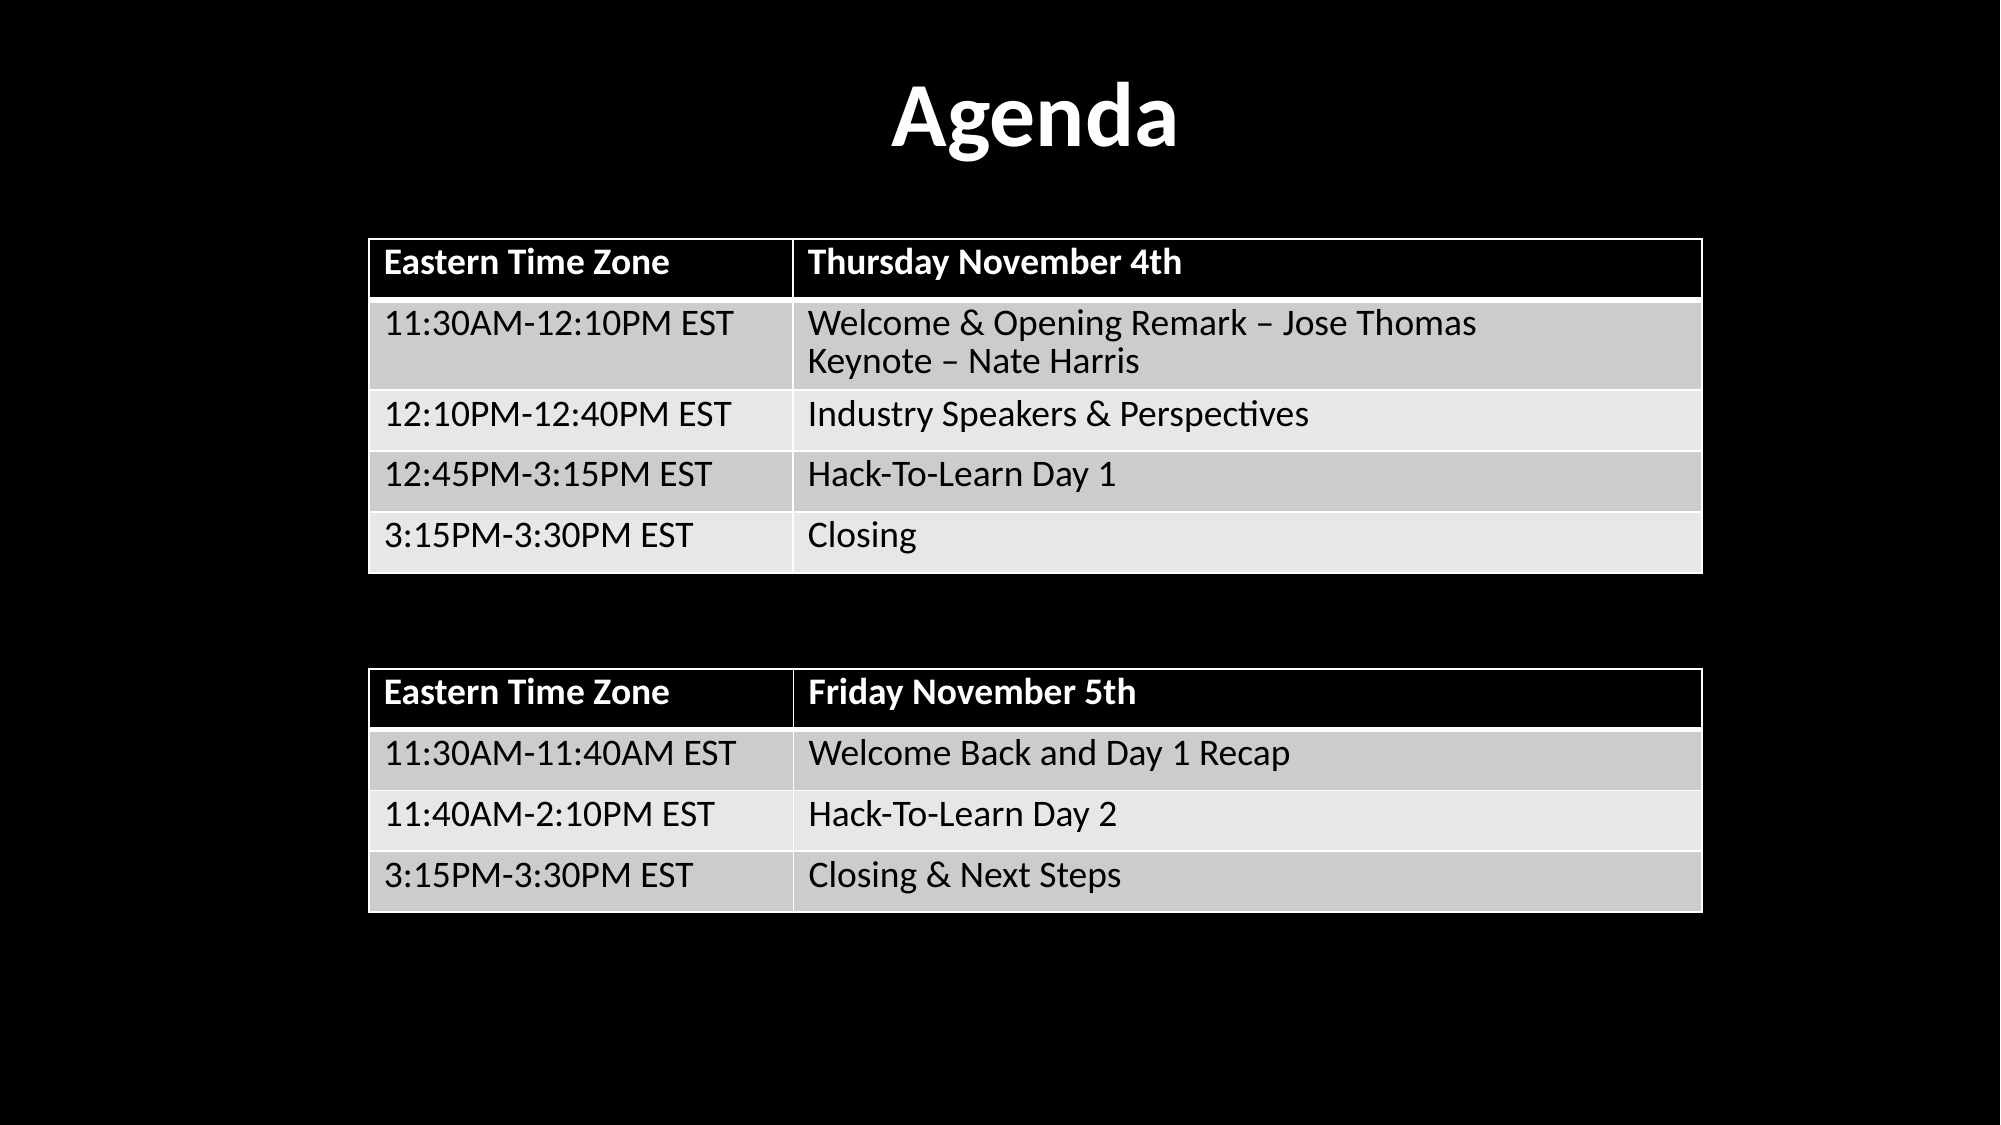

Agenda
| Eastern Time Zone | Thursday November 4th |
| --- | --- |
| 11:30AM-12:10PM EST | Welcome & Opening Remark – Jose Thomas Keynote – Nate Harris |
| 12:10PM-12:40PM EST | Industry Speakers & Perspectives |
| 12:45PM-3:15PM EST | Hack-To-Learn Day 1 |
| 3:15PM-3:30PM EST | Closing |
| Eastern Time Zone | Friday November 5th |
| --- | --- |
| 11:30AM-11:40AM EST | Welcome Back and Day 1 Recap |
| 11:40AM-2:10PM EST | Hack-To-Learn Day 2 |
| 3:15PM-3:30PM EST | Closing & Next Steps |